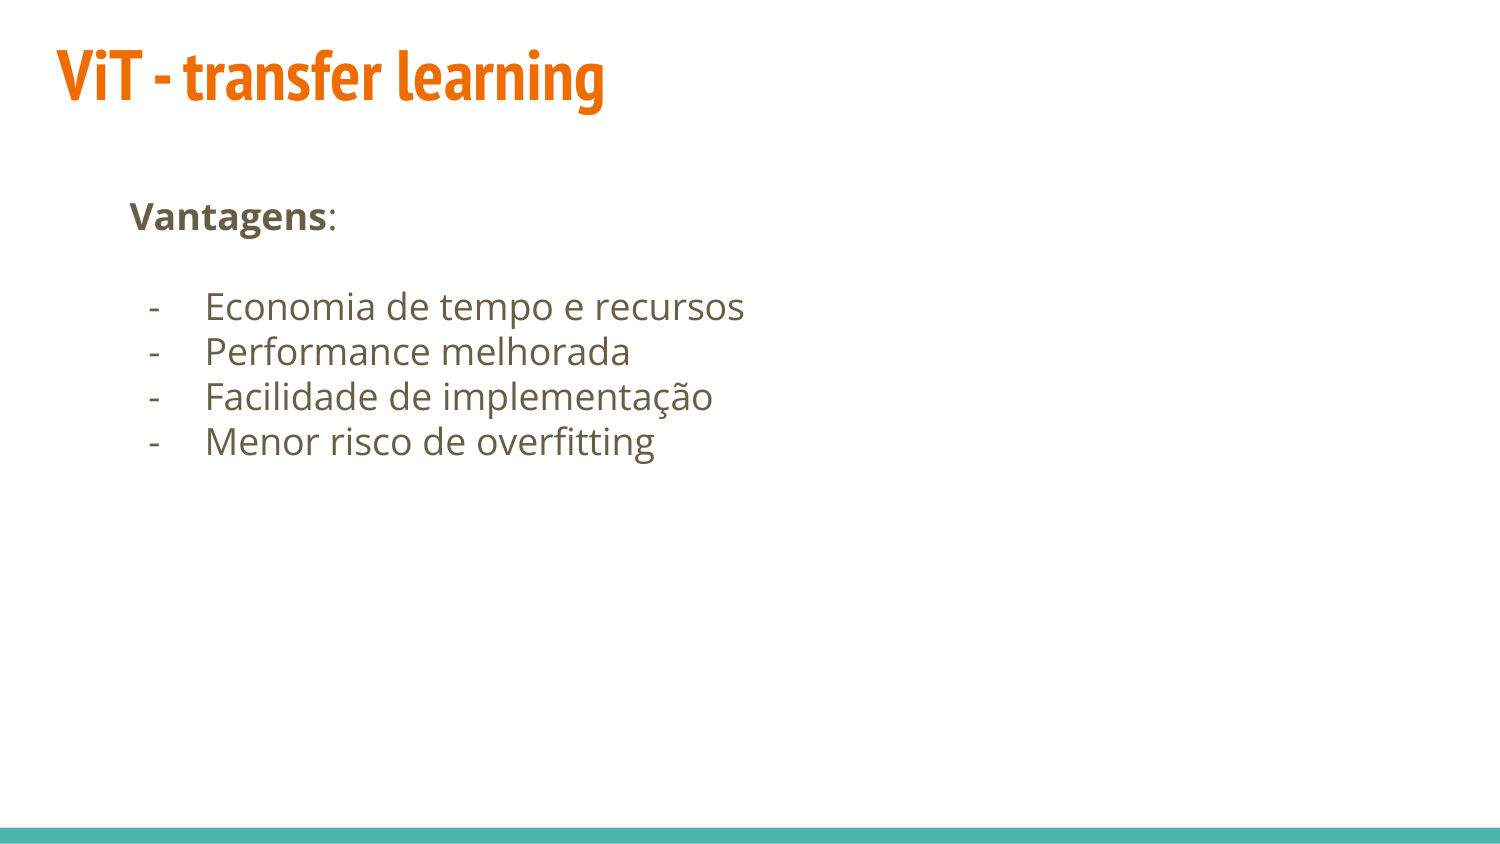

# ViT - transfer learning
Vantagens:

Economia de tempo e recursos
Performance melhorada
Facilidade de implementação
Menor risco de overfitting